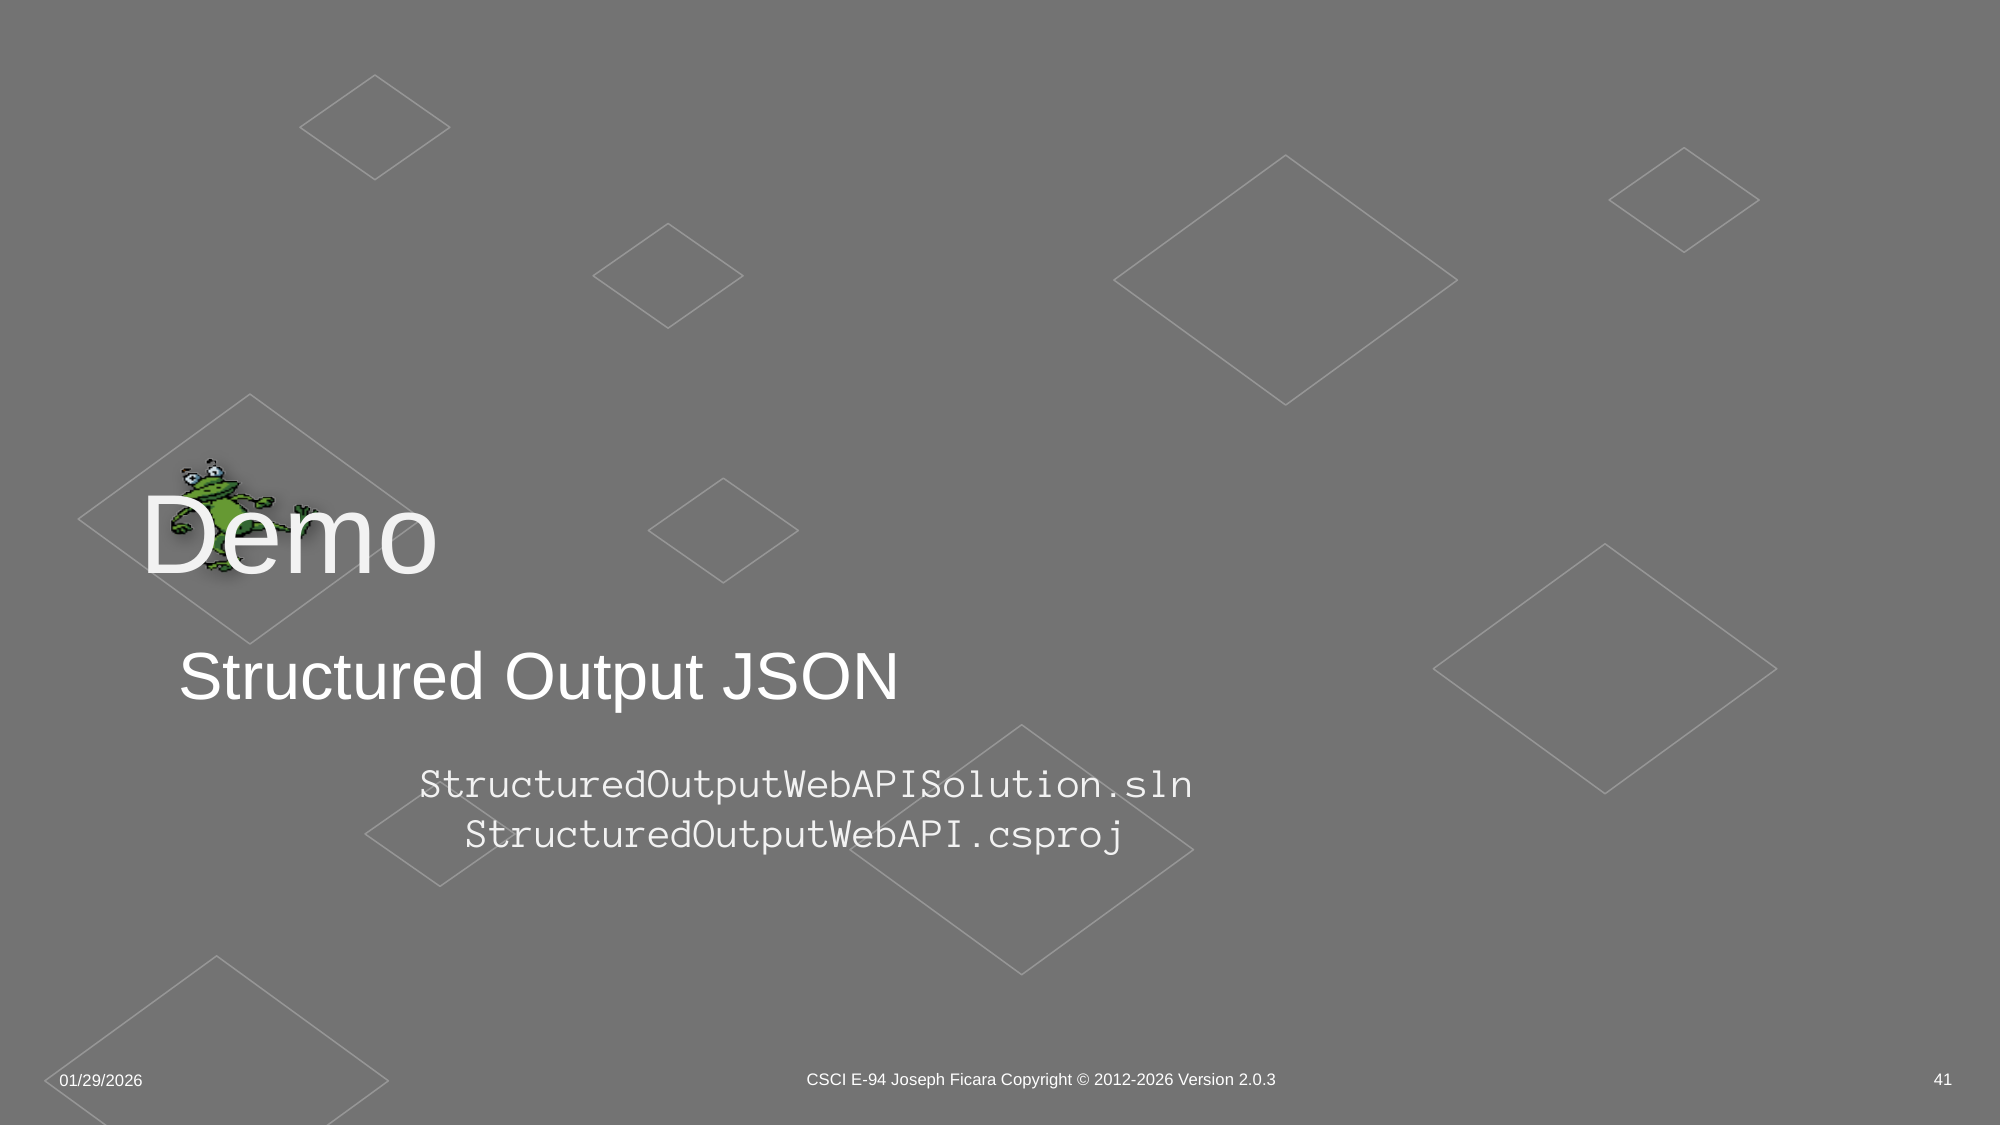

Structured Output JSON
StructuredOutputWebAPISolution.sln
  StructuredOutputWebAPI.csproj
CSCI E-94 Joseph Ficara Copyright © 2012-2026 Version 2.0.3
41
01/29/2026